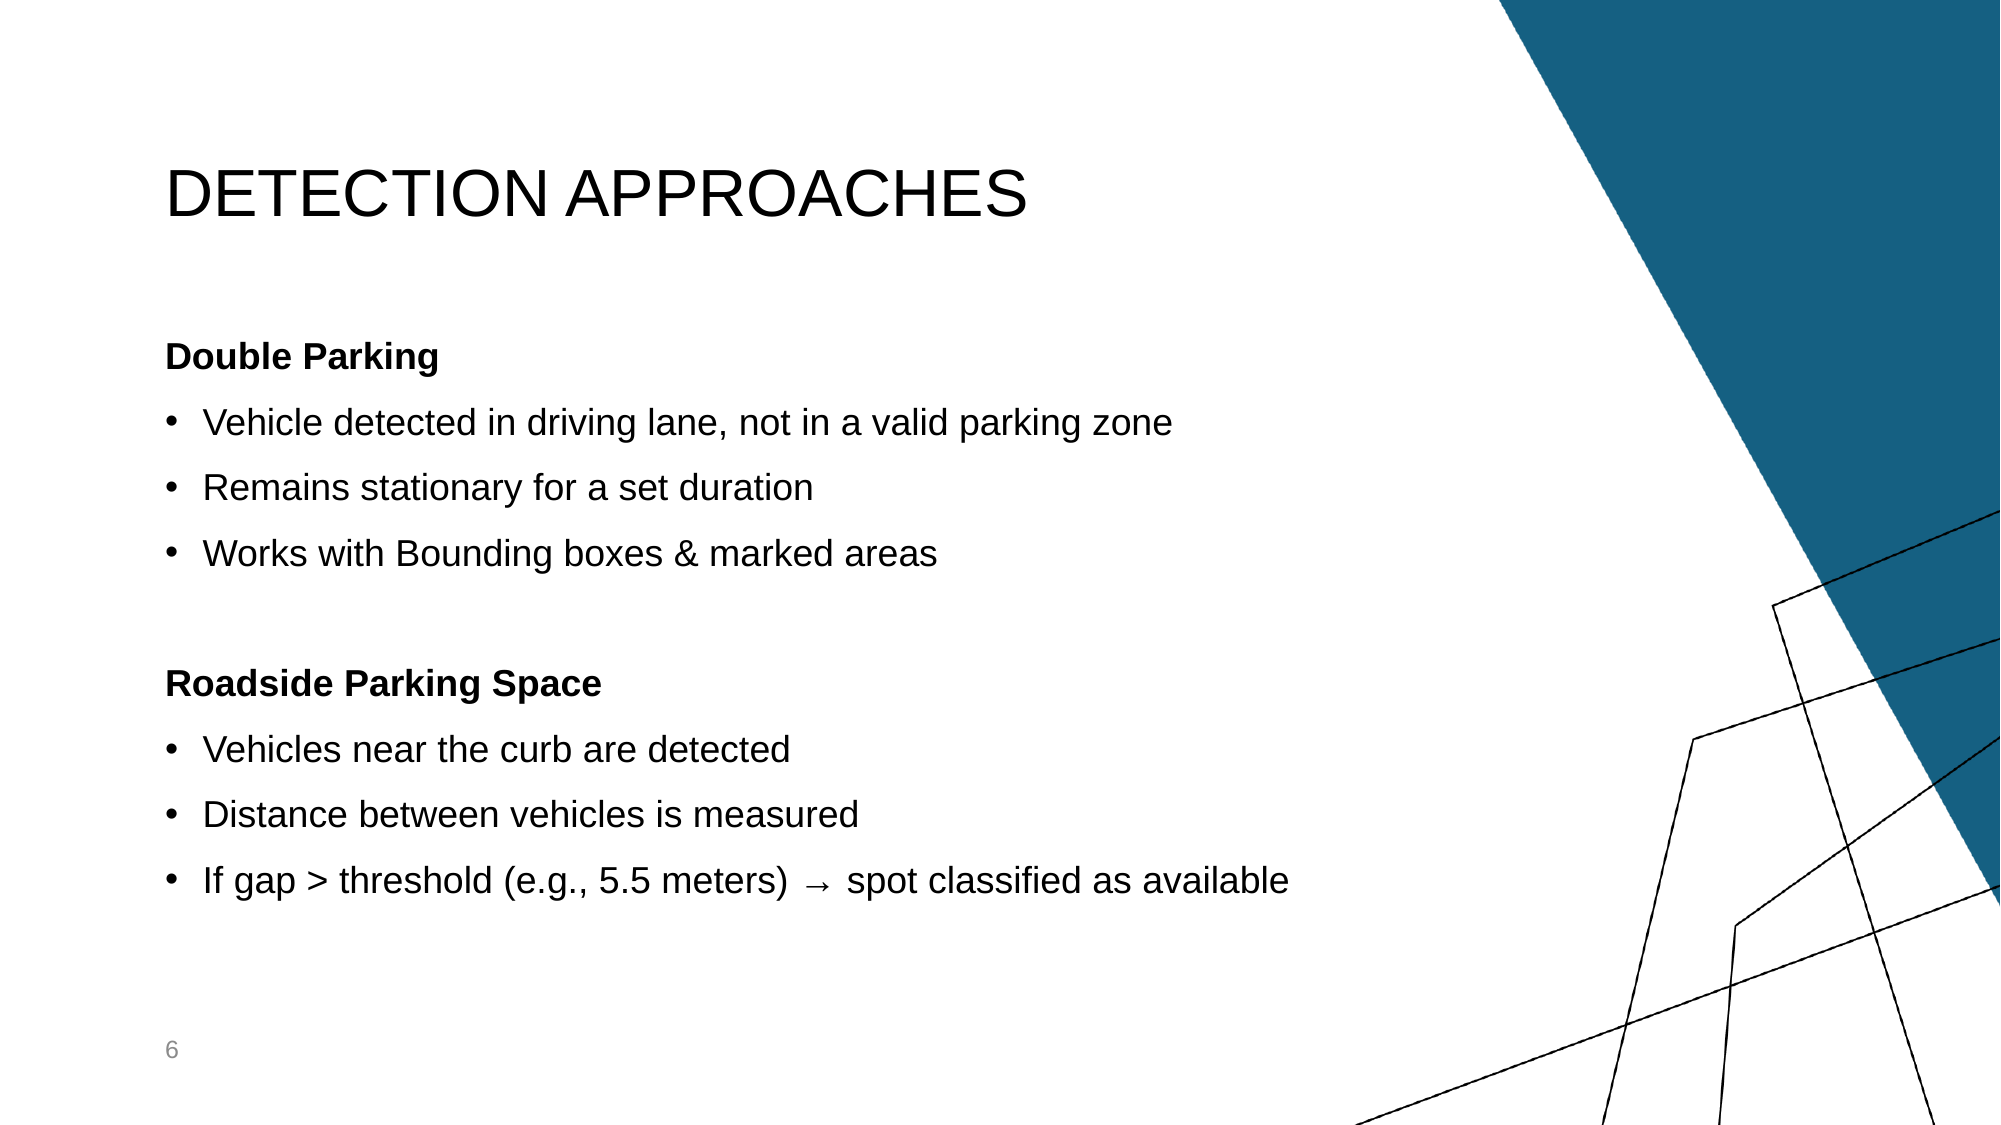

# Detection approaches
Double Parking
Vehicle detected in driving lane, not in a valid parking zone
Remains stationary for a set duration
Works with Bounding boxes & marked areas

Roadside Parking Space
Vehicles near the curb are detected
Distance between vehicles is measured
If gap > threshold (e.g., 5.5 meters) → spot classified as available
6